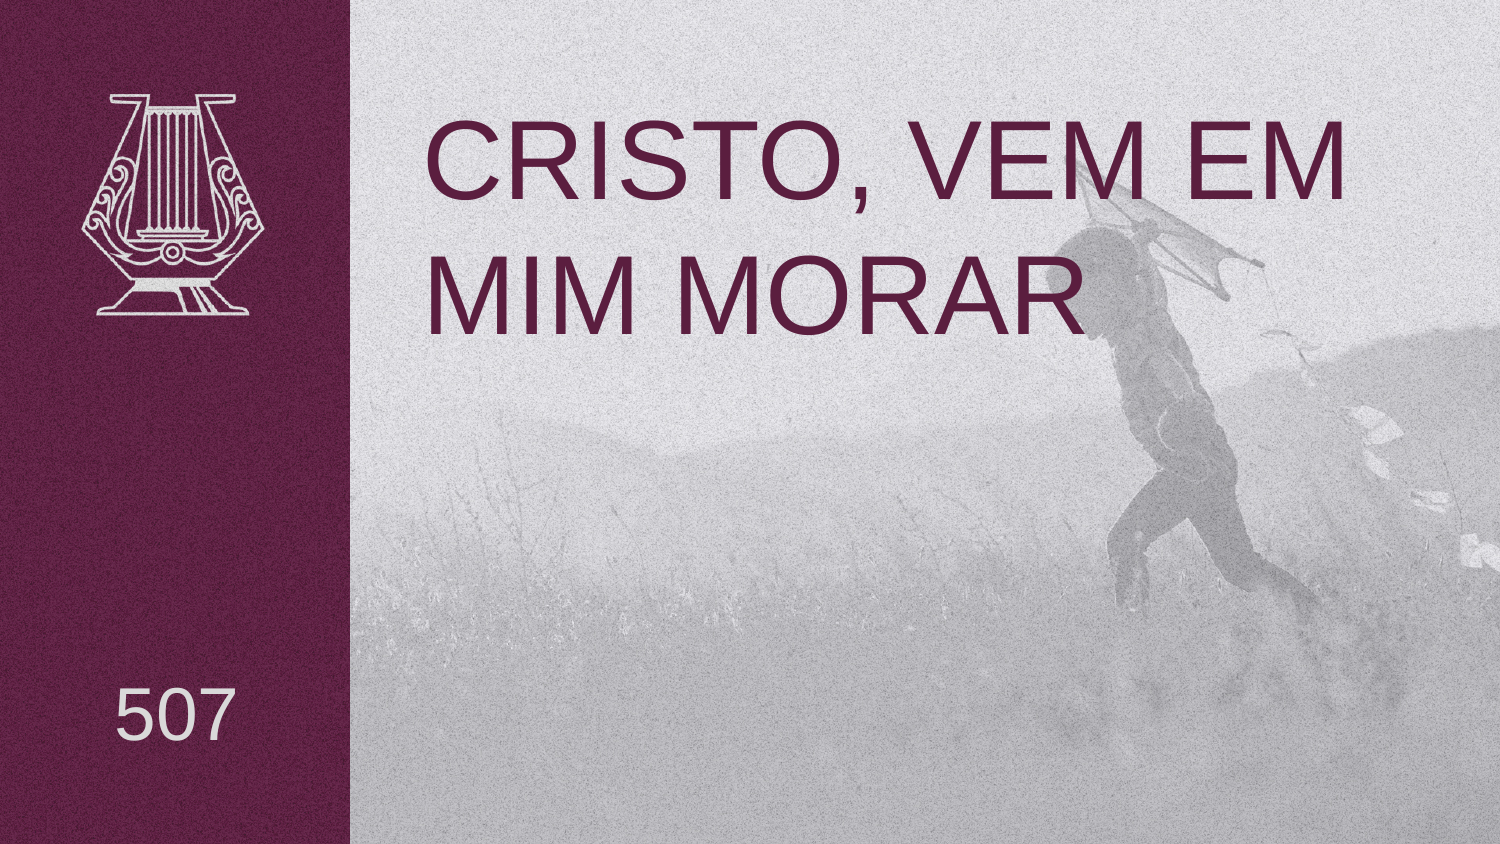

# CRISTO, VEM EM MIM MORAR
507